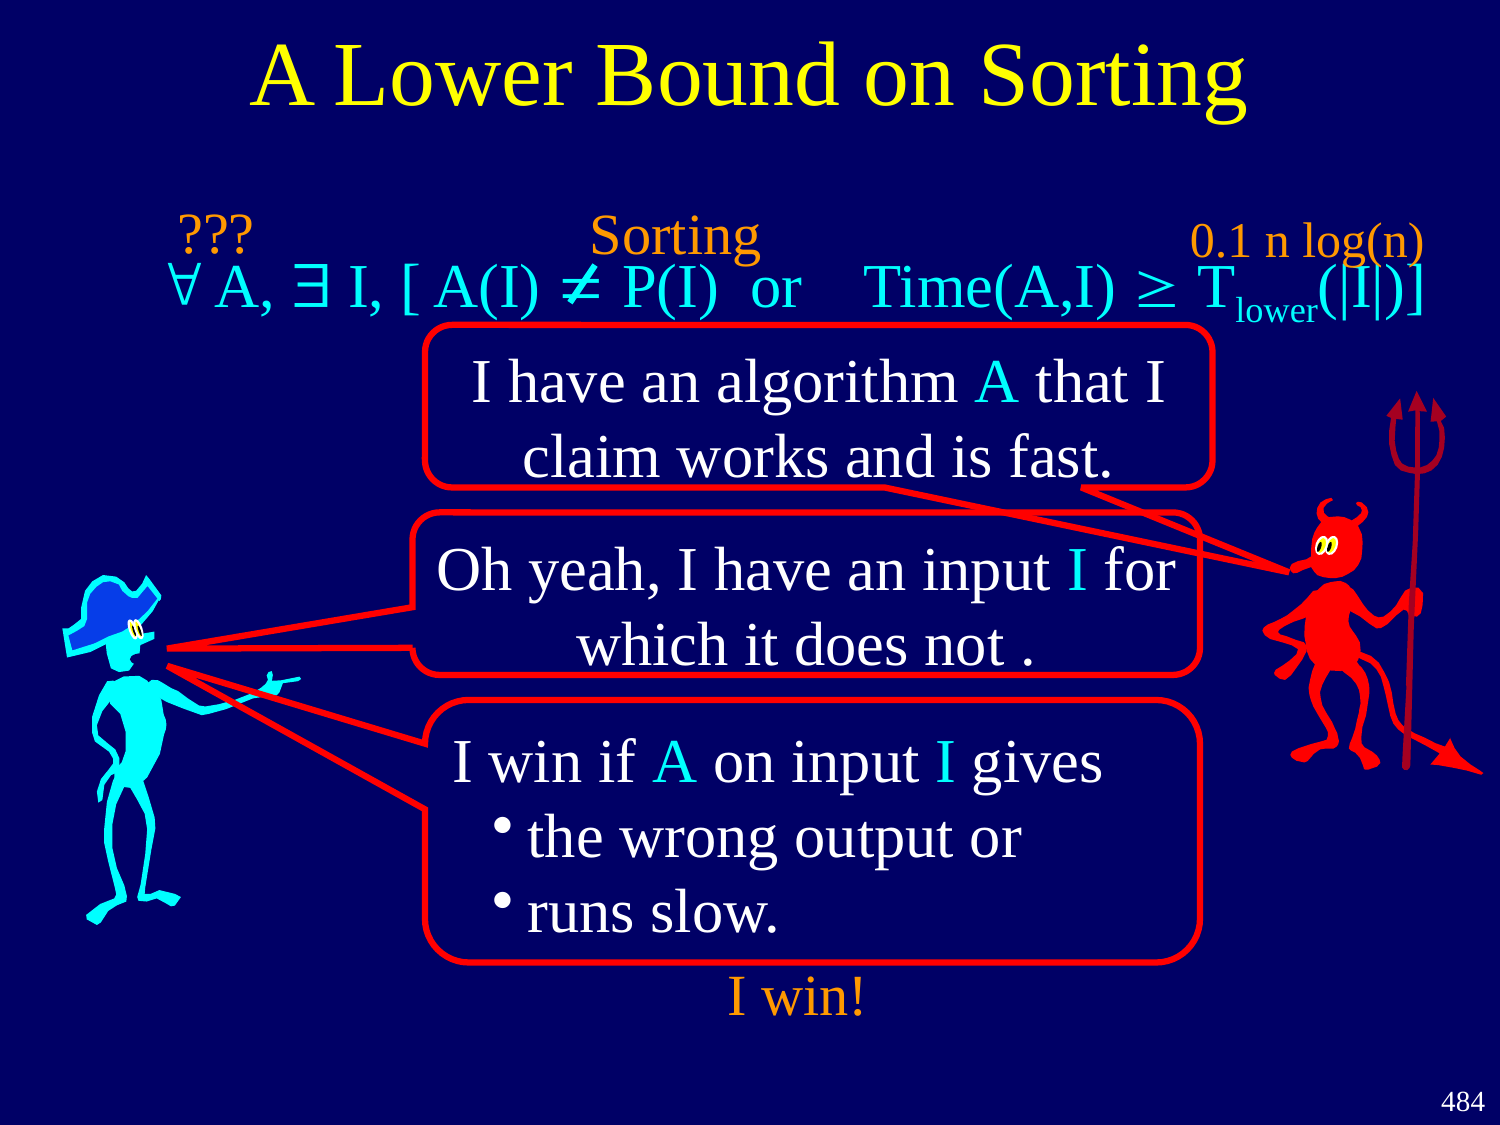

# A Lower Bound on Sorting
???
Sorting
0.1 n log(n)
∀ A, ∃ I, [ A(I) = P(I)  or    Time(A,I) ≥ Tlower(|I|)]

I have an algorithm A that I claim works and is fast.

Oh yeah, I have an input I for which it does not .

I win if A on input I gives
the wrong output or
runs slow.
I win!